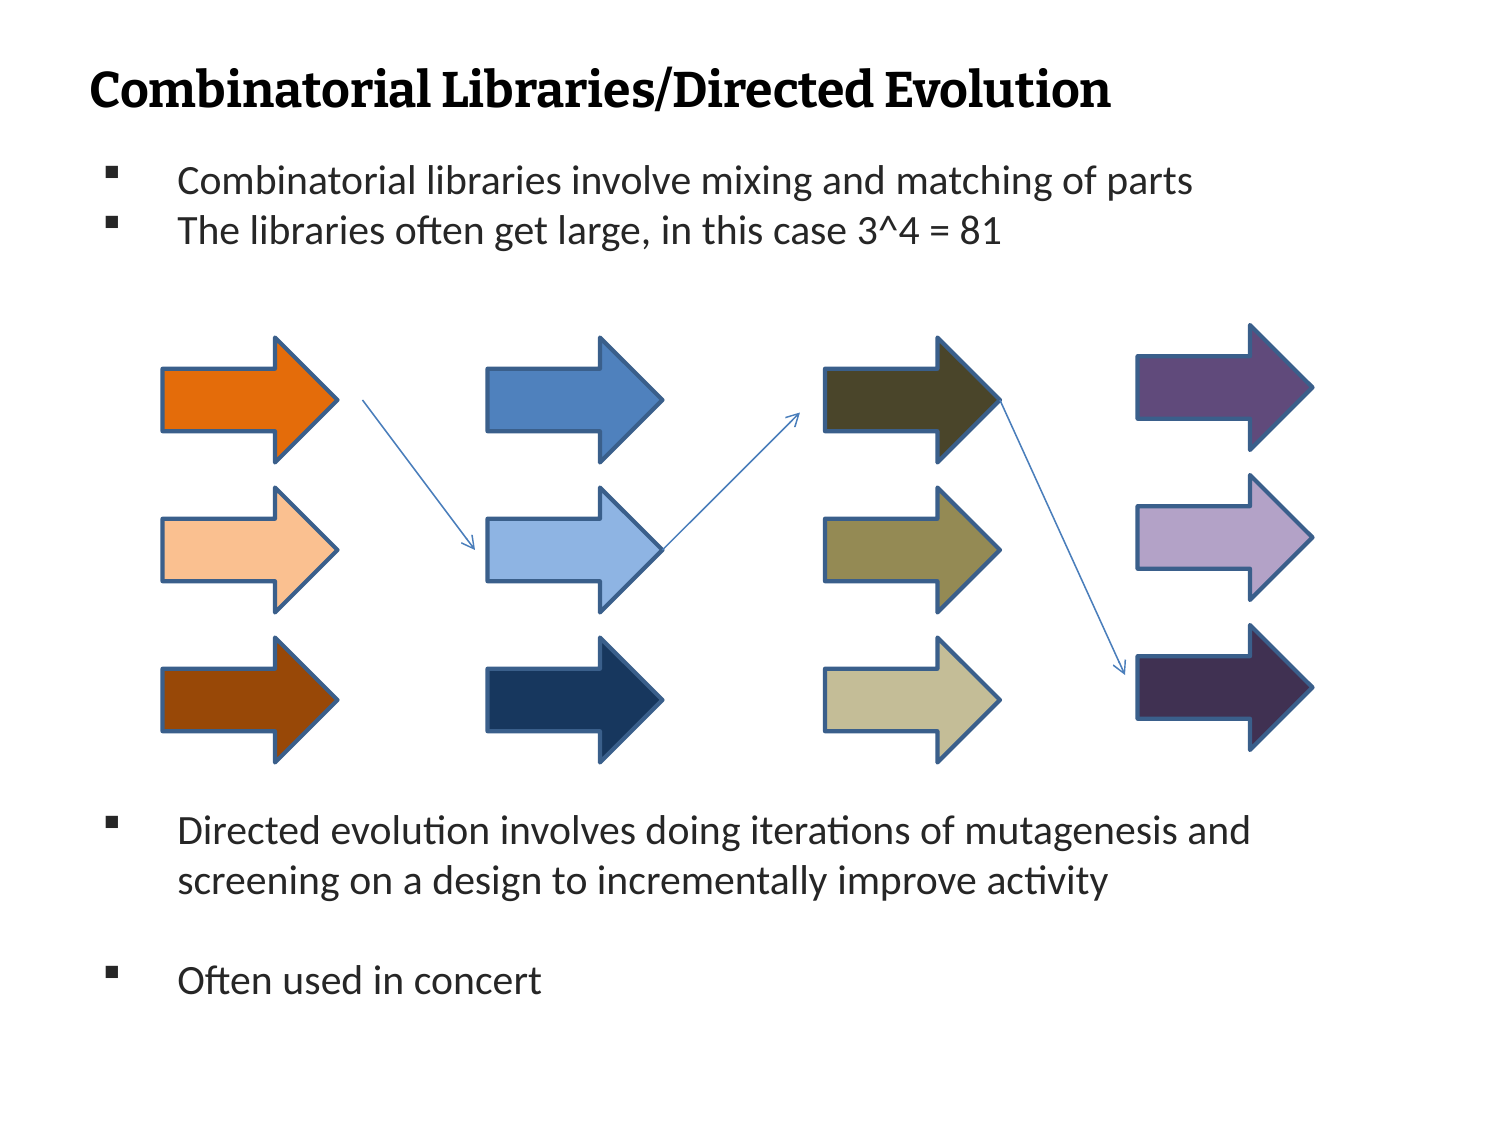

Combinatorial Libraries/Directed Evolution
Combinatorial libraries involve mixing and matching of parts
The libraries often get large, in this case 3^4 = 81

Directed evolution involves doing iterations of mutagenesis and screening on a design to incrementally improve activity

Often used in concert